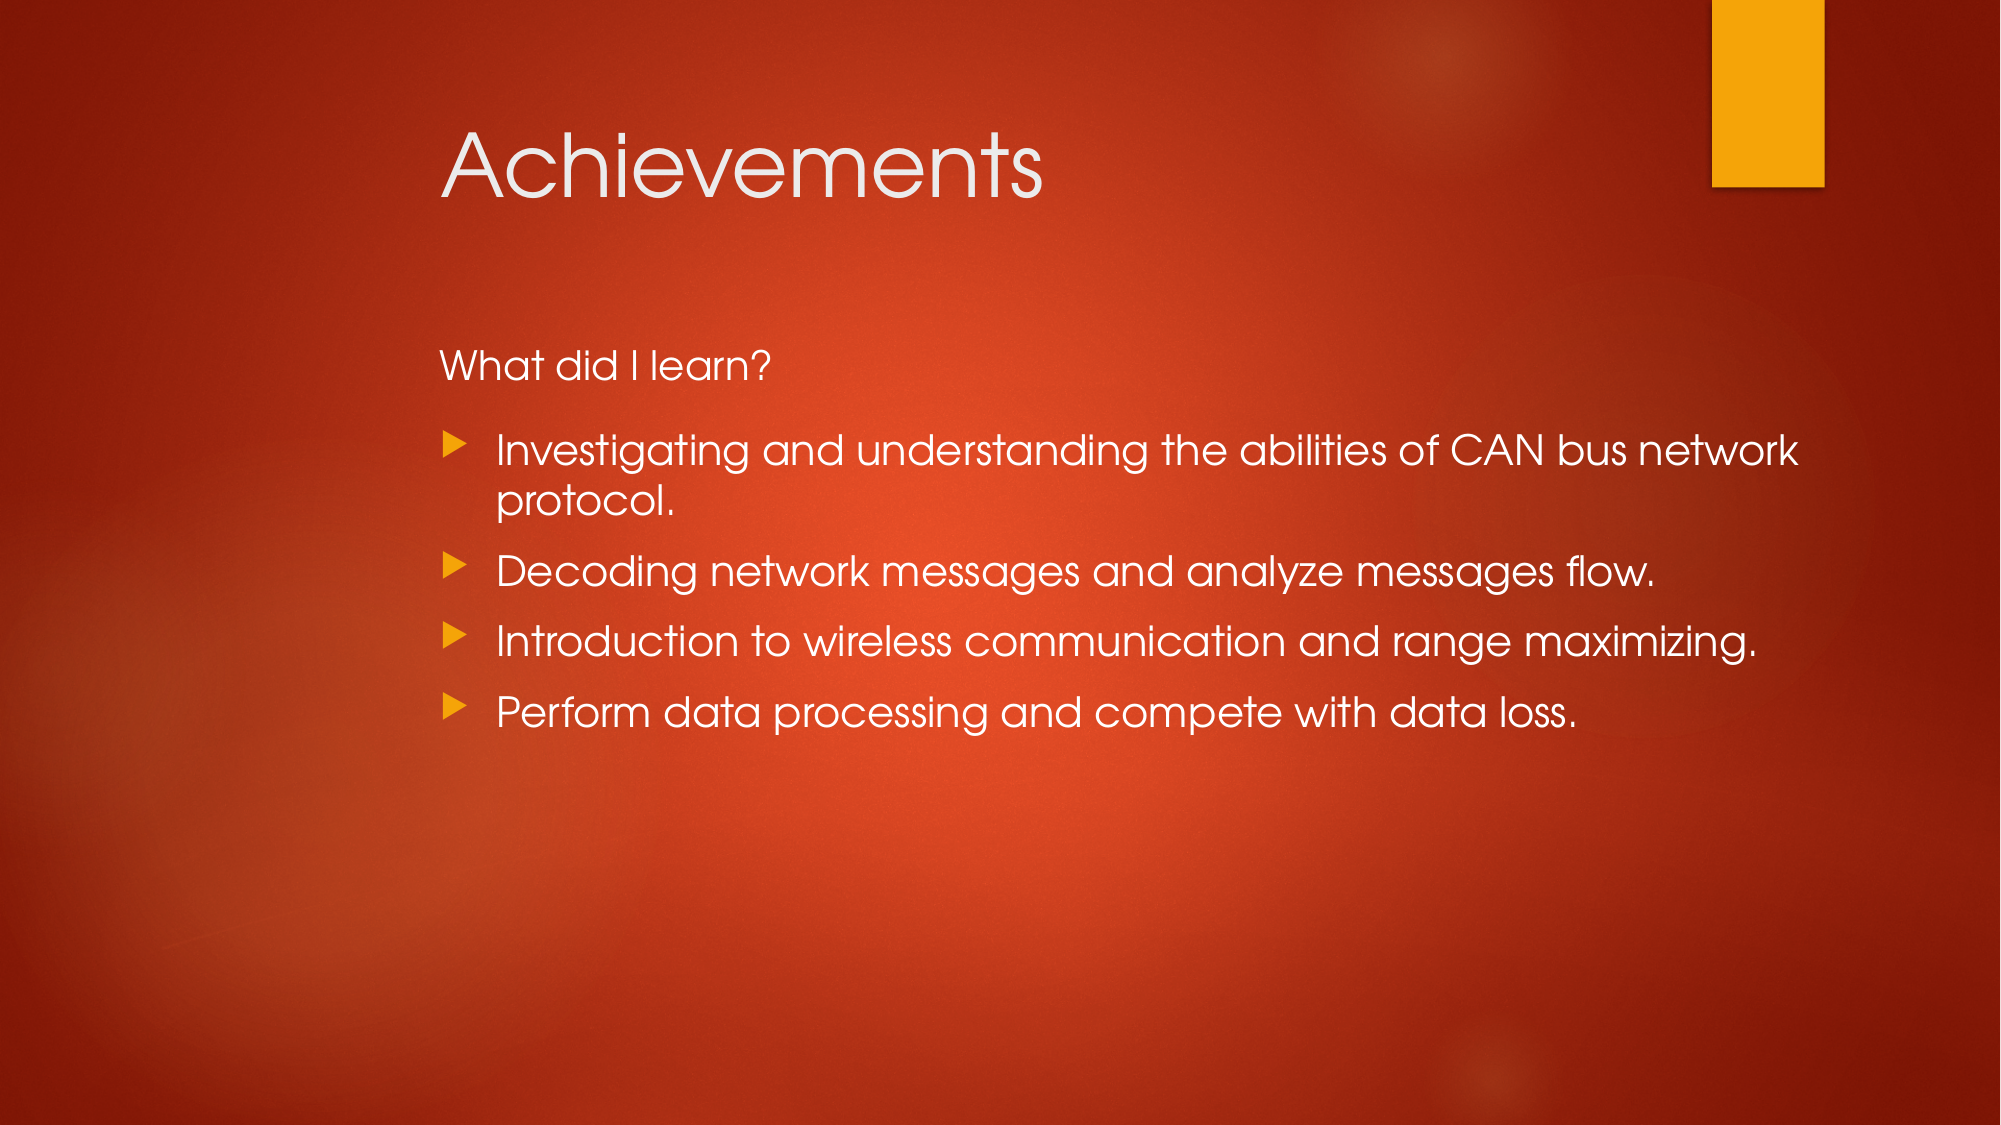

# Achievements
What did I learn?
Investigating and understanding the abilities of CAN bus network protocol.
Decoding network messages and analyze messages flow.
Introduction to wireless communication and range maximizing.
Perform data processing and compete with data loss.